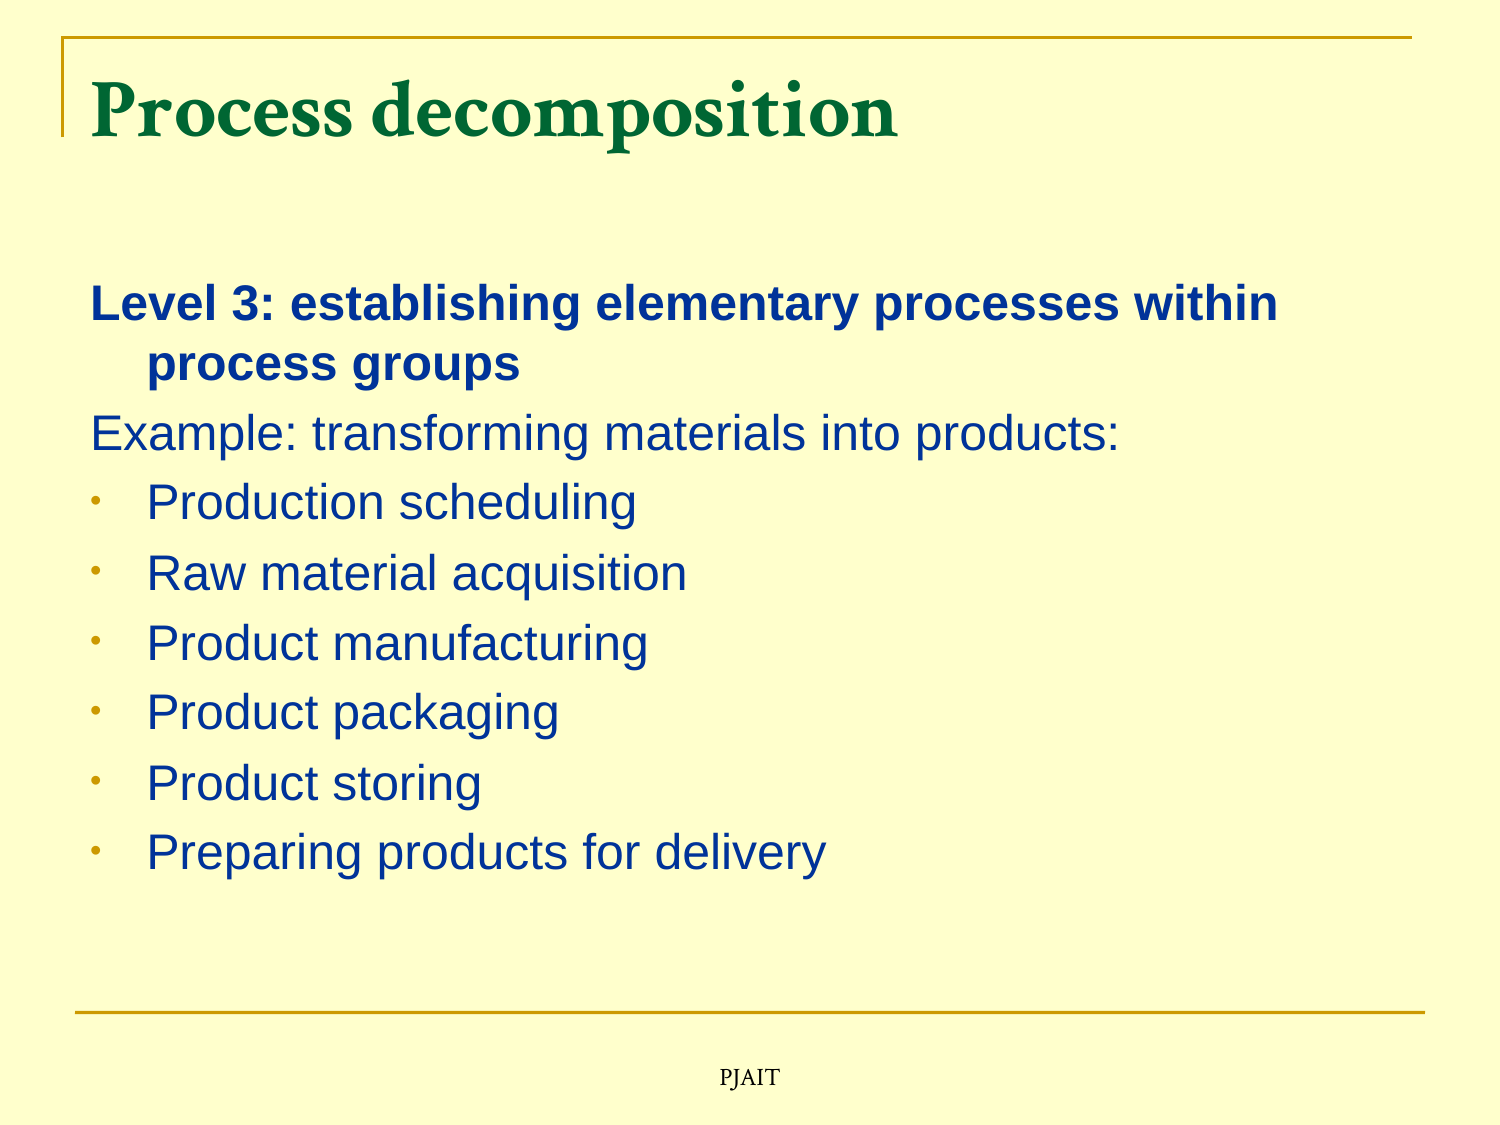

# Process decomposition
Level 3: establishing elementary processes within process groups
Example: transforming materials into products:
Production scheduling
Raw material acquisition
Product manufacturing
Product packaging
Product storing
Preparing products for delivery

PJAIT